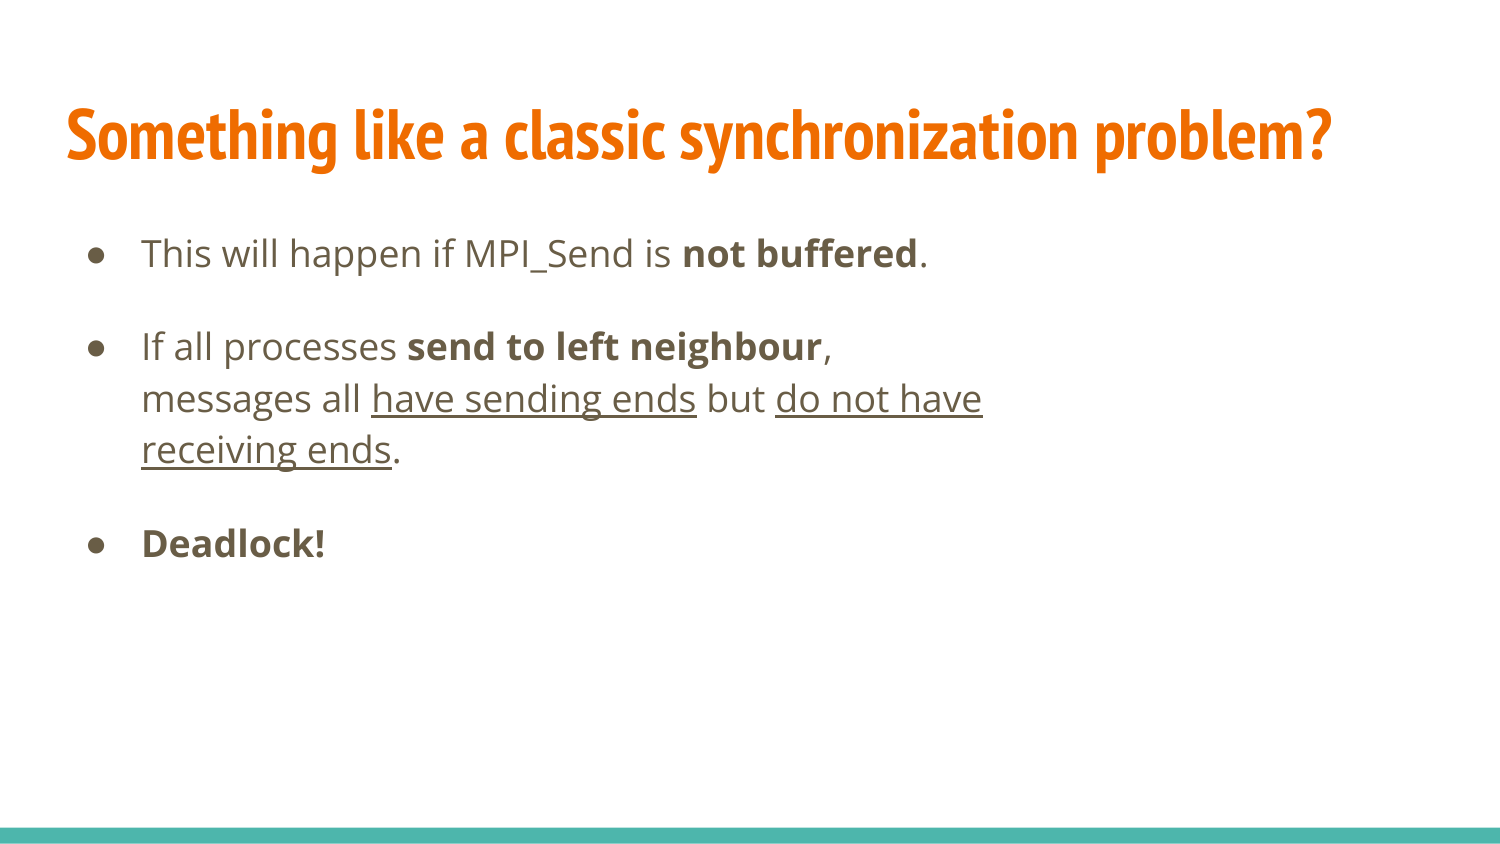

# Something like a classic synchronization problem?
This will happen if MPI_Send is not buffered.
If all processes send to left neighbour, messages all have sending ends but do not have receiving ends.
Deadlock!